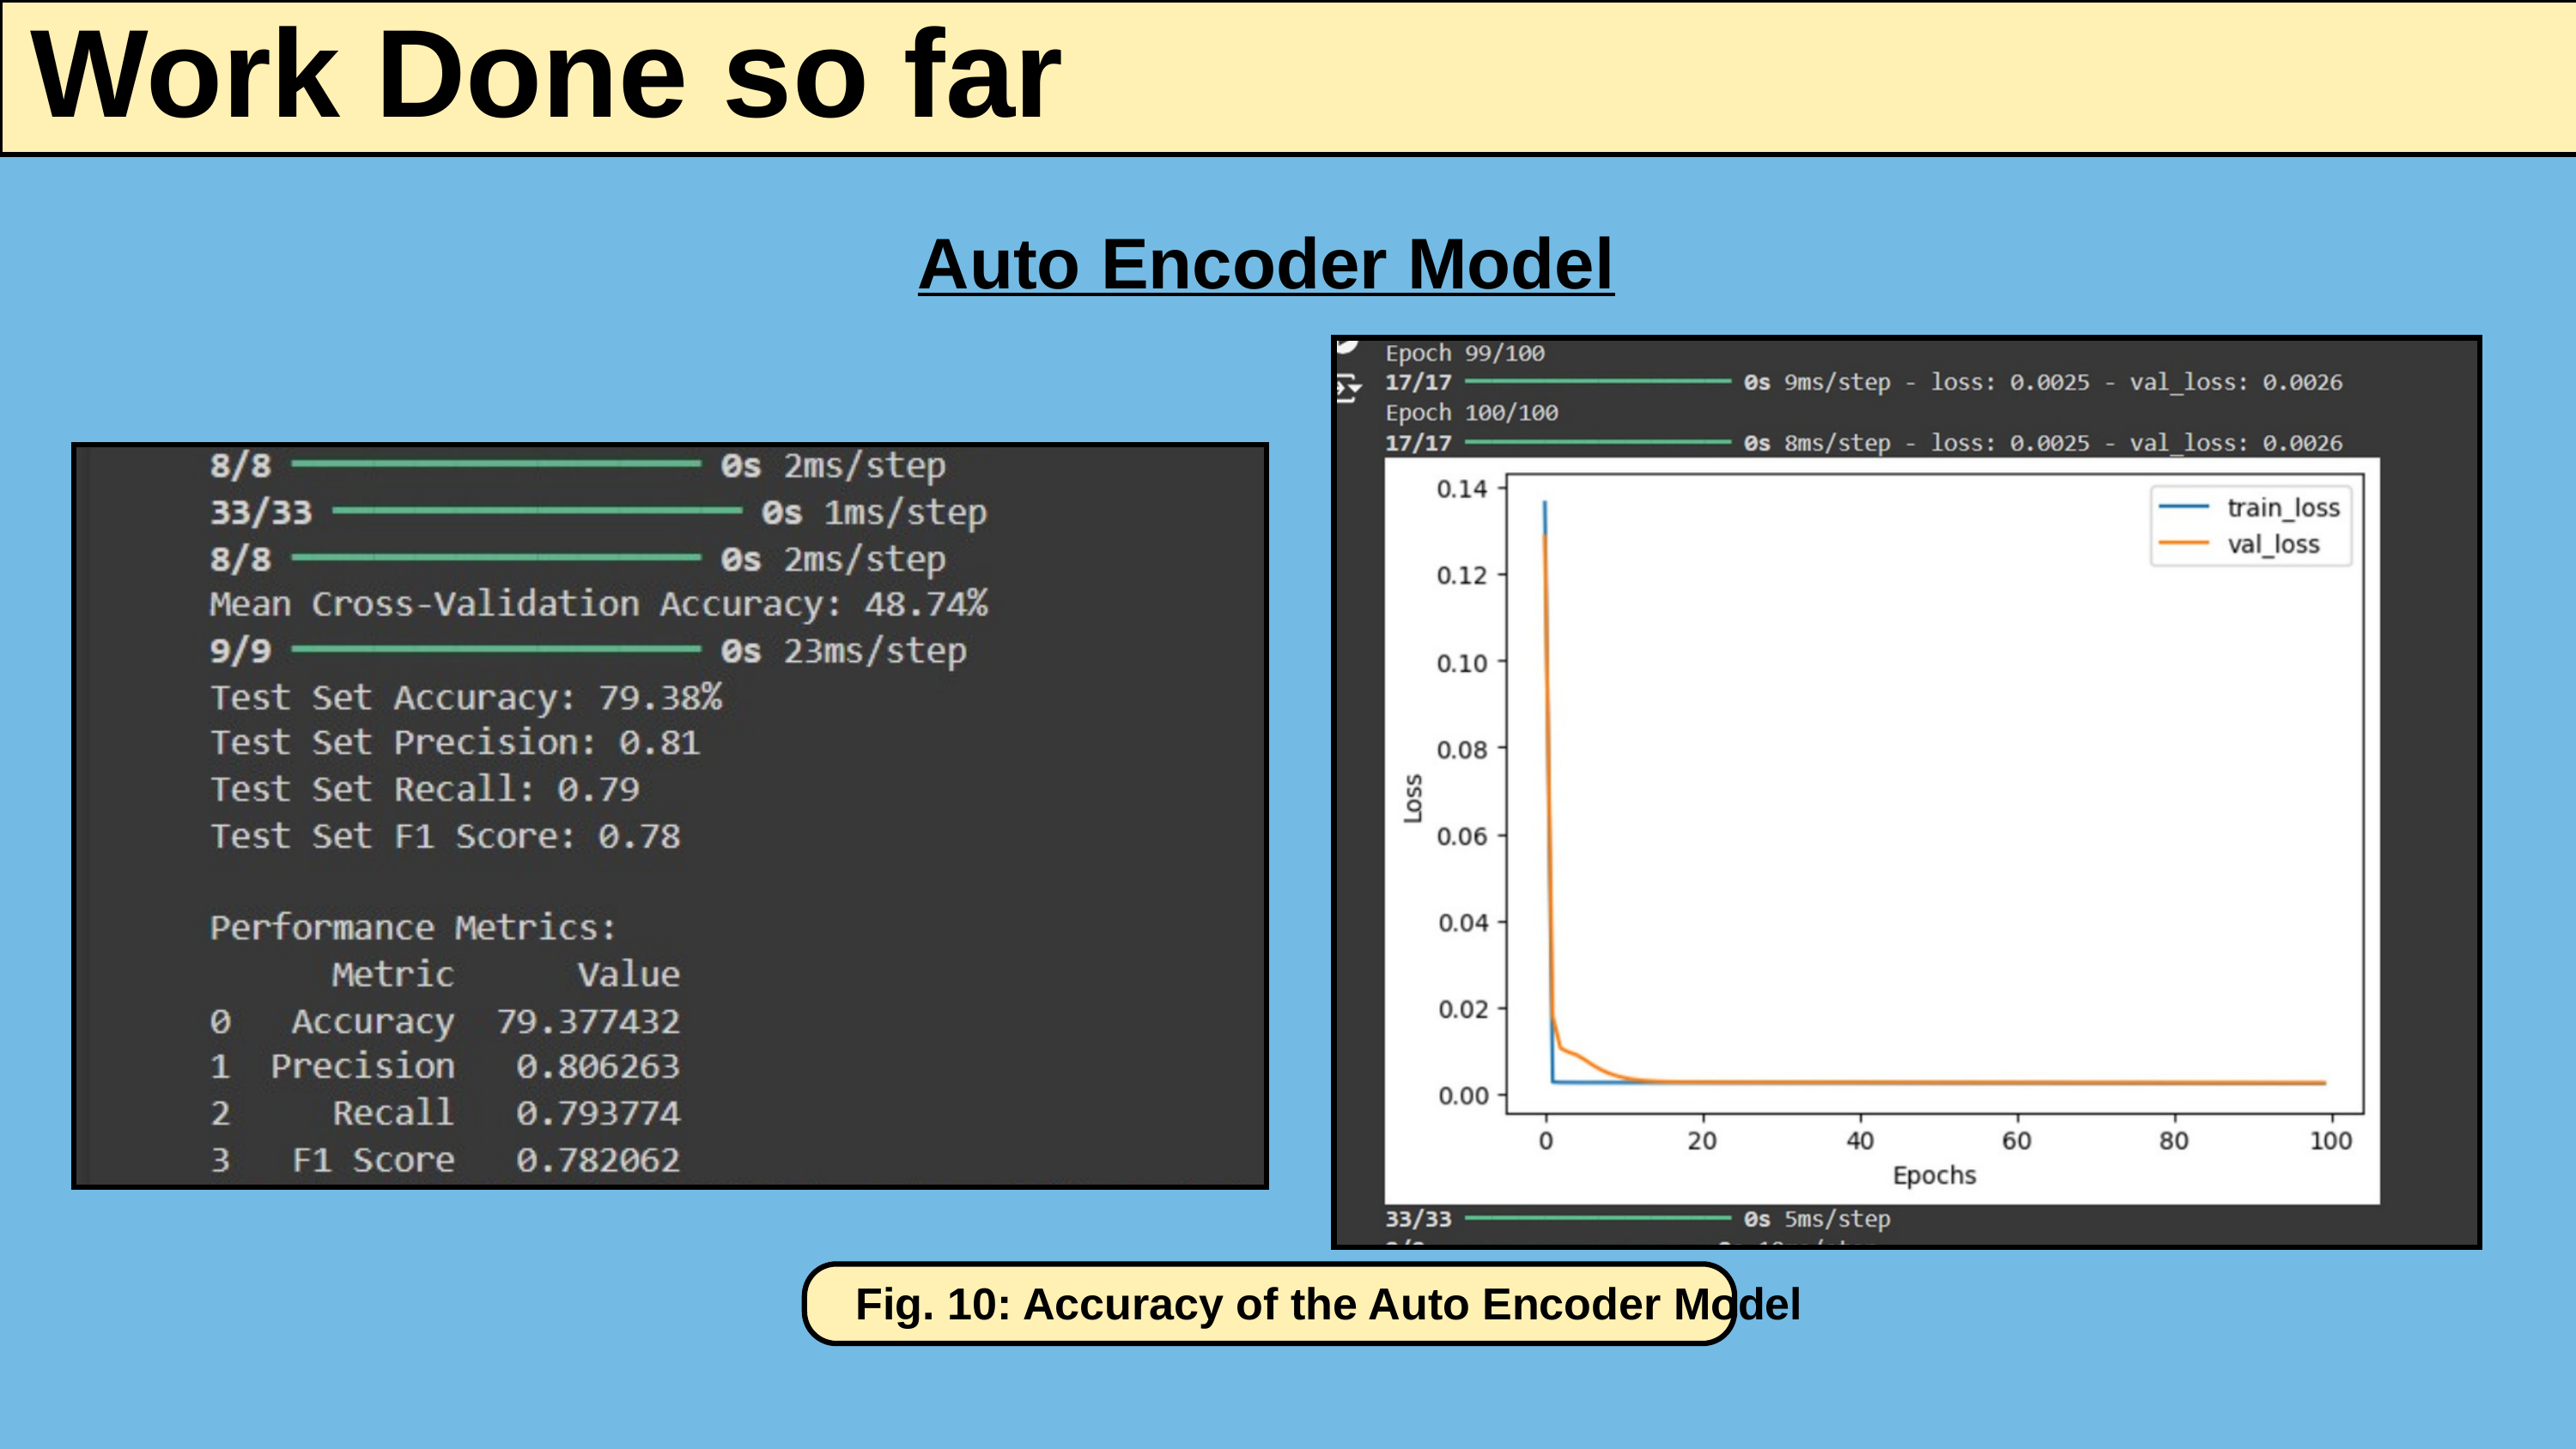

Work Done so far
Auto Encoder Model

Fig. 10: Accuracy of the Auto Encoder Model